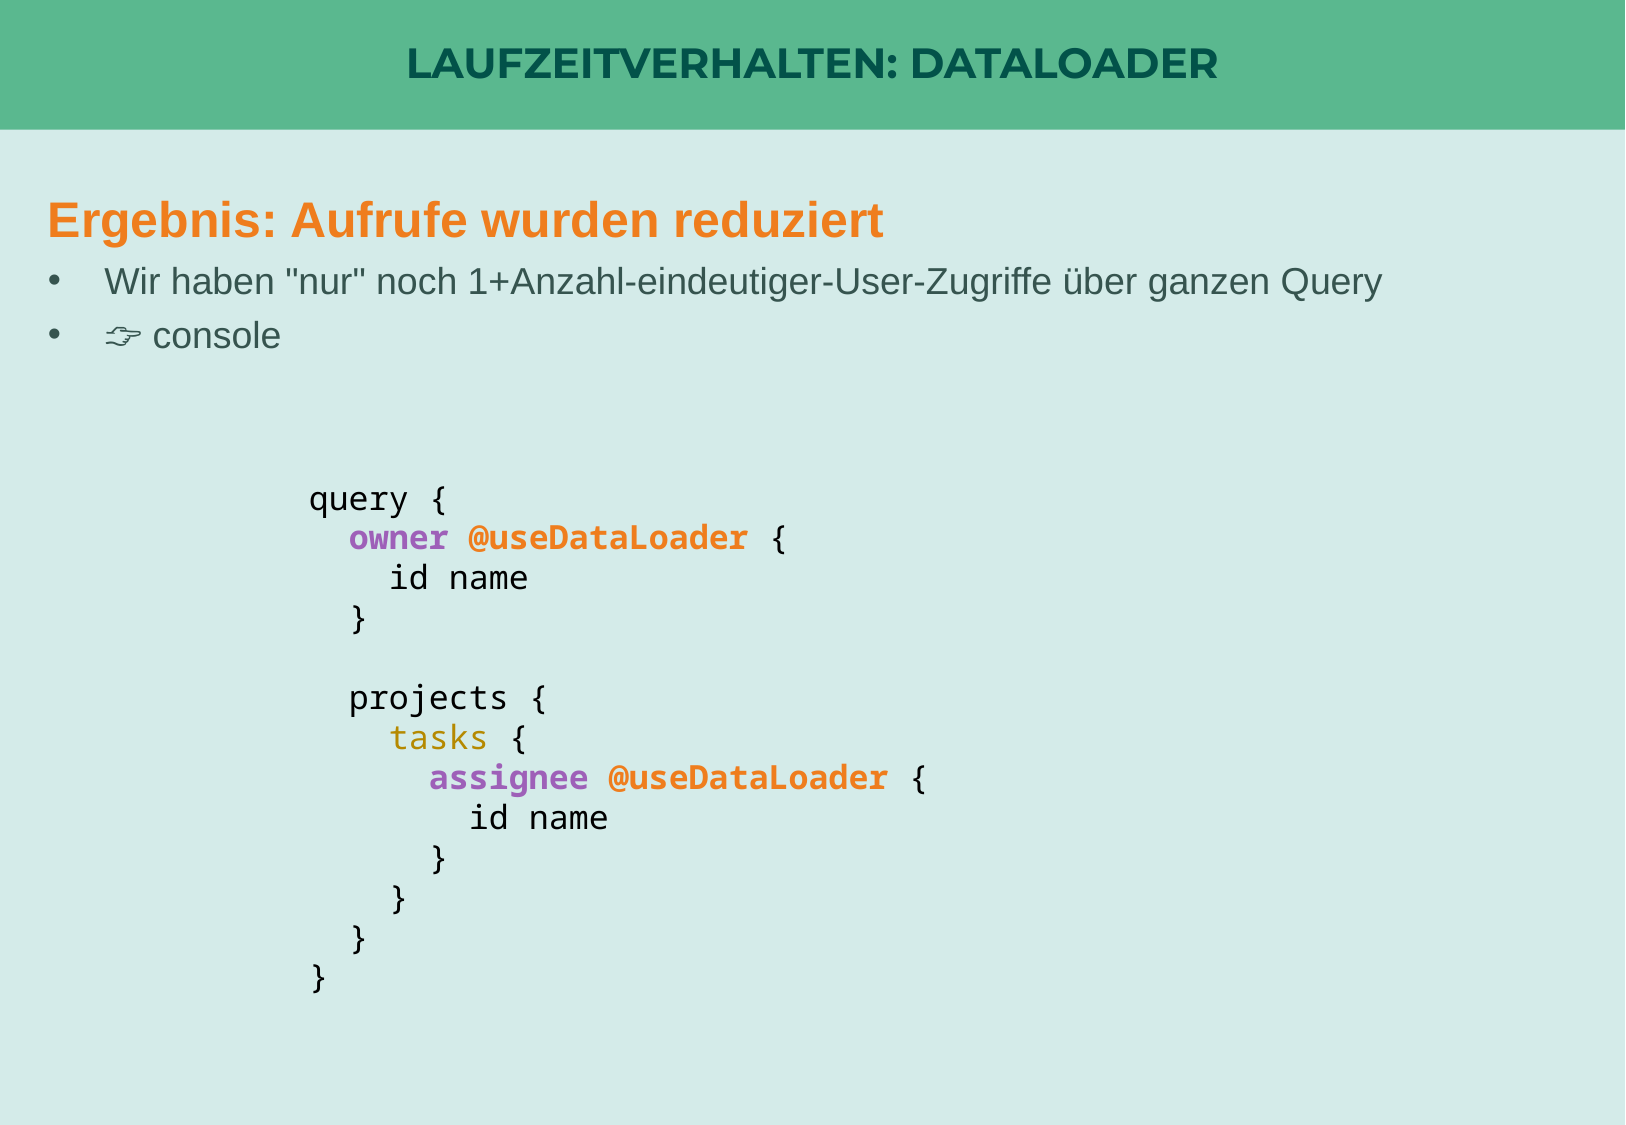

# Laufzeitverhalten: DataLoader
Ergebnis: Aufrufe wurden reduziert
Wir haben "nur" noch 1+Anzahl-eindeutiger-User-Zugriffe über ganzen Query
👉 console

query {
  owner @useDataLoader {
    id name
  }

  projects {
    tasks {
      assignee @useDataLoader {
        id name
      }
    }
  }
}